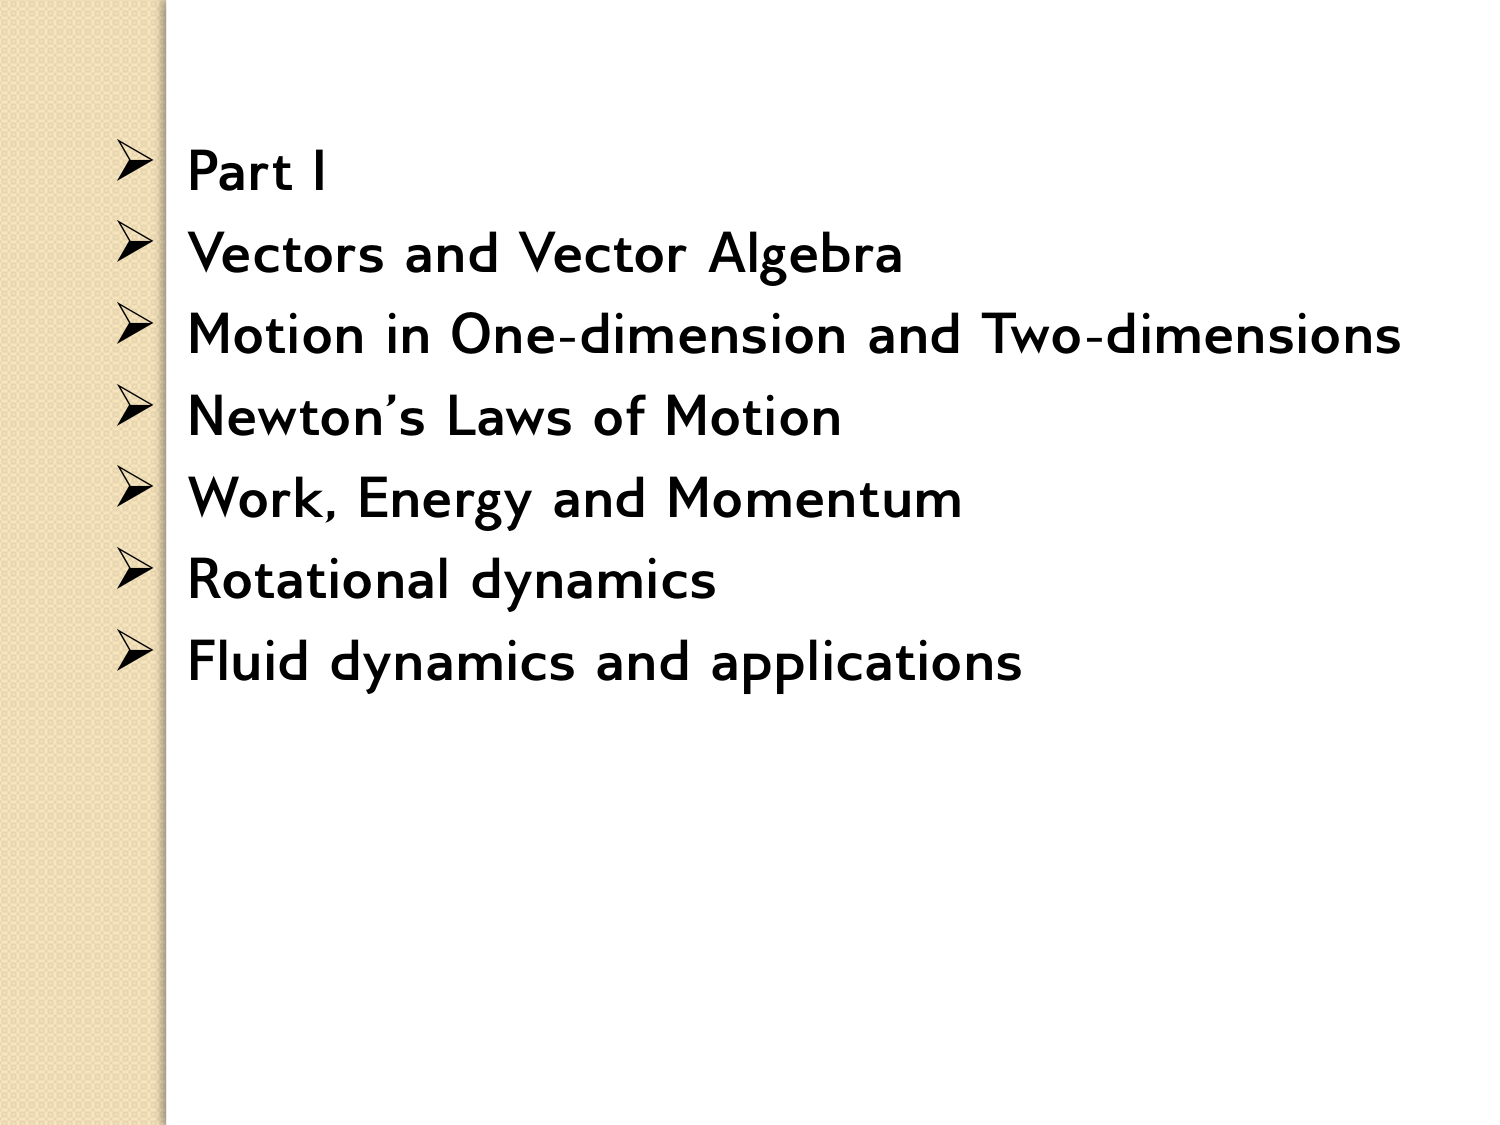

Part I
Vectors and Vector Algebra
Motion in One-dimension and Two-dimensions
Newton’s Laws of Motion
Work, Energy and Momentum
Rotational dynamics
Fluid dynamics and applications